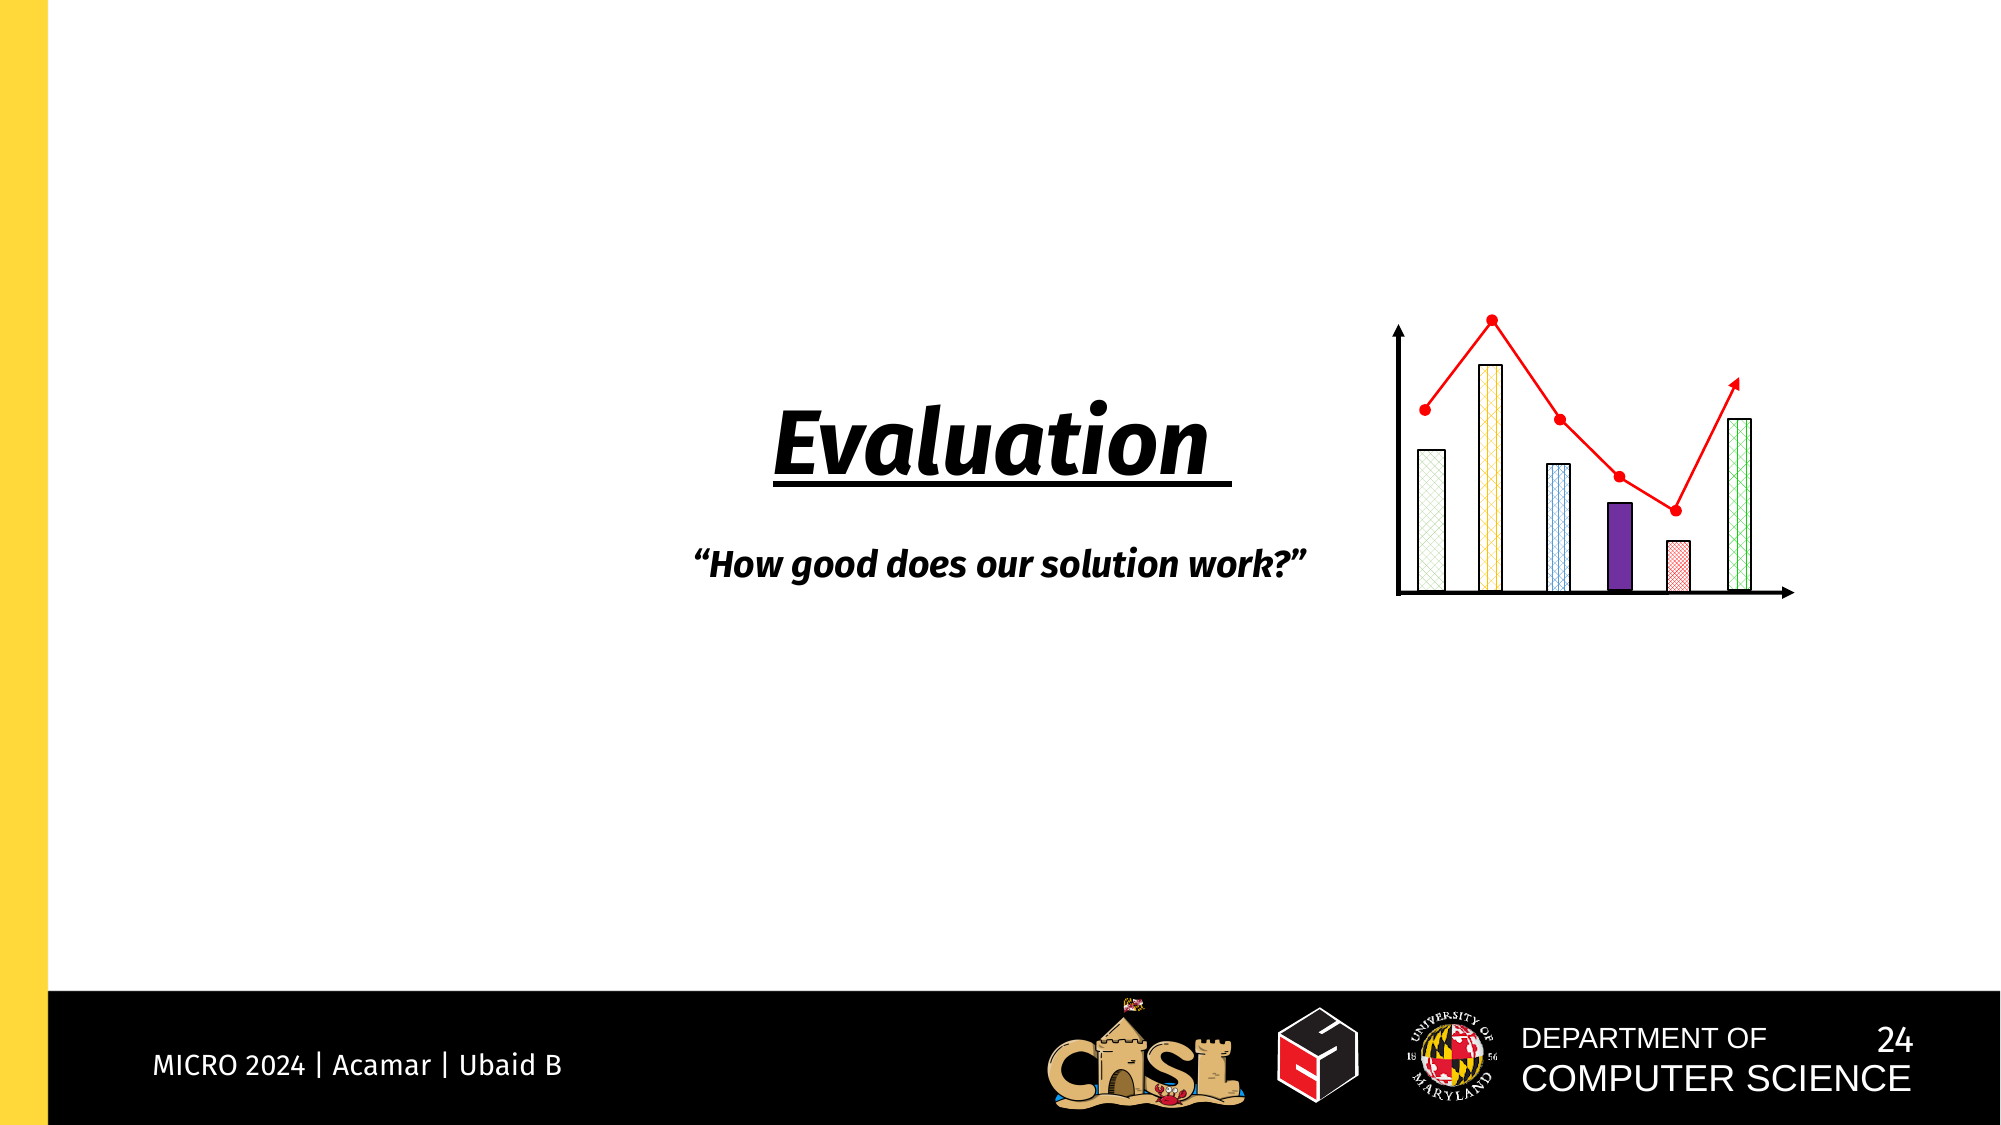

# Evaluation

“How good does our solution work?”

MICRO 2024 | Acamar | Ubaid B